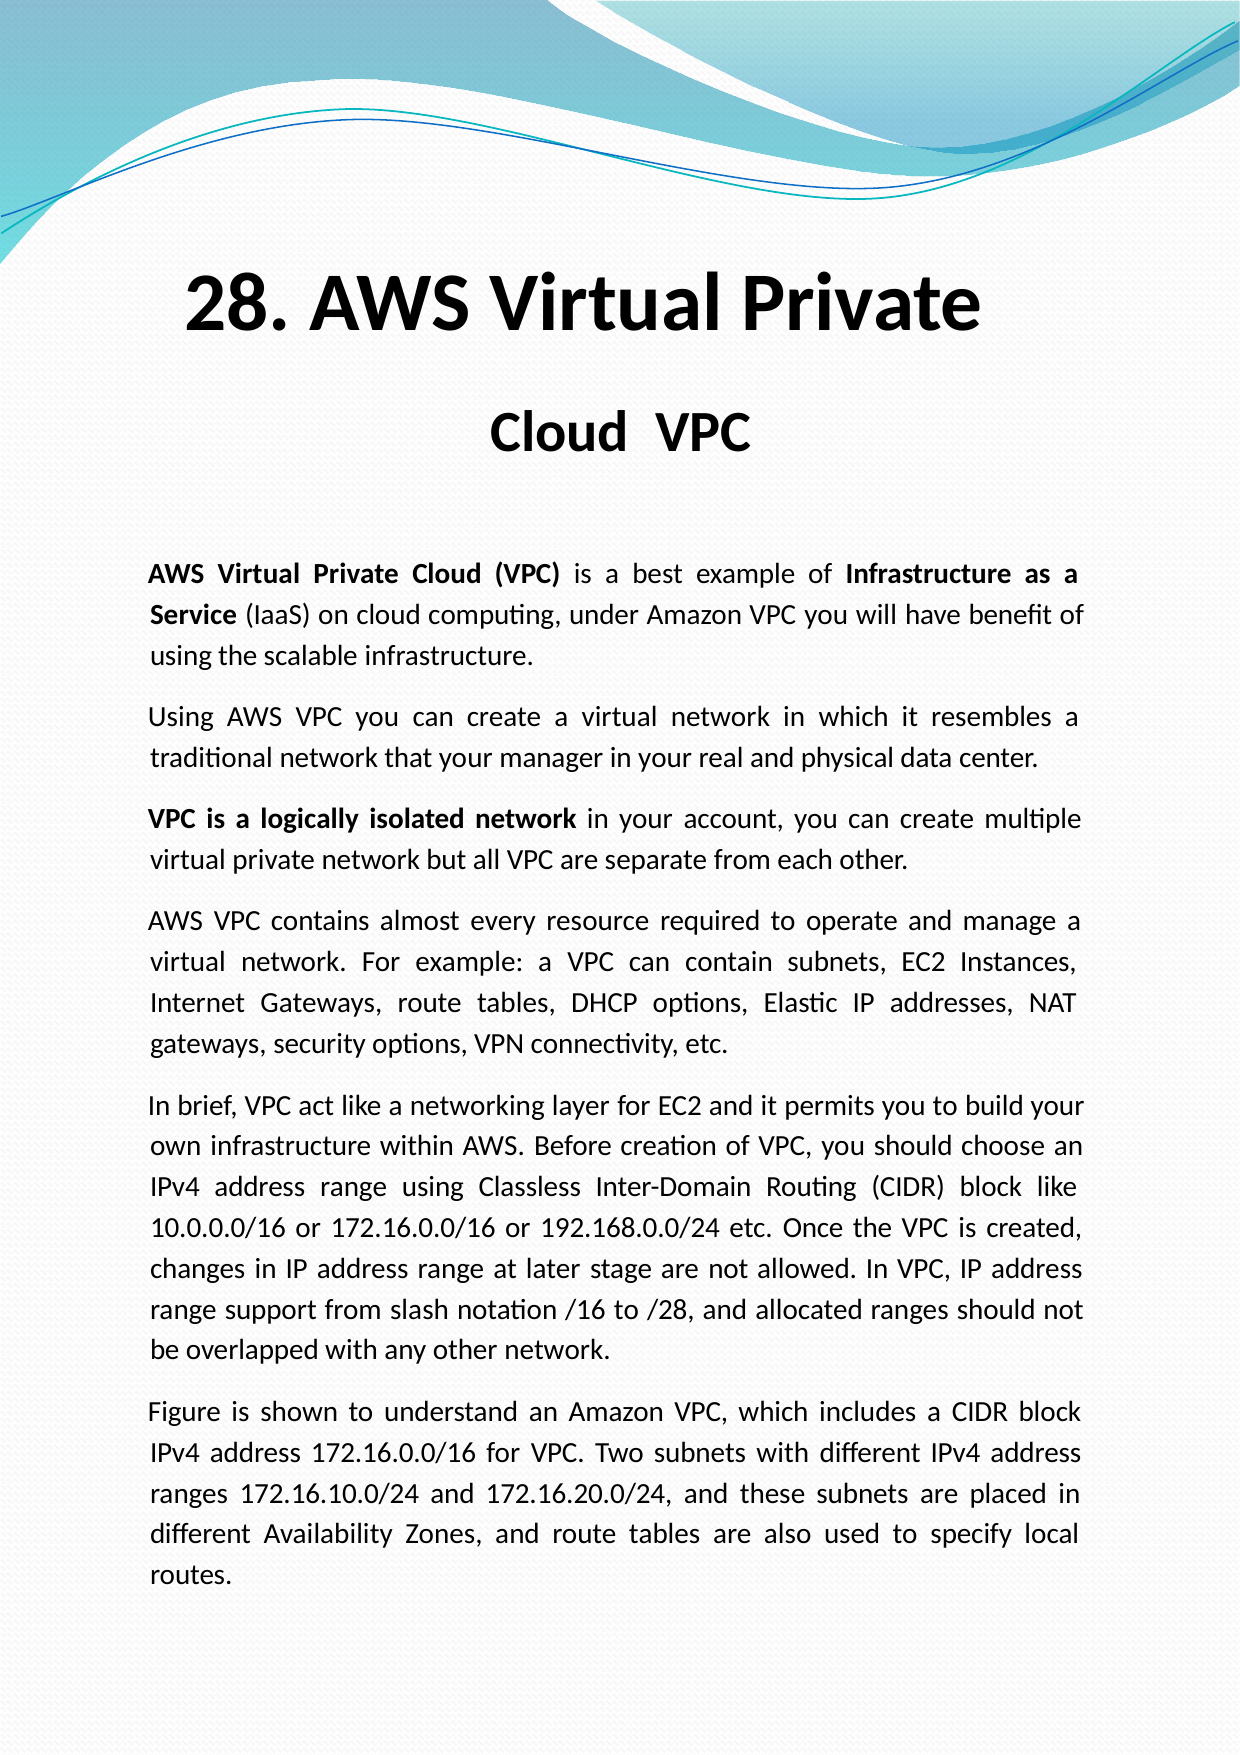

28. AWS Virtual Private
Cloud  VPC

AWS Virtual Private Cloud (VPC) is a best example of Infrastructure as a  Service (IaaS) on cloud computing, under Amazon VPC you will have benefit of  using the scalable infrastructure.
Using AWS VPC you can create a virtual network in which it resembles a  traditional network that your manager in your real and physical data center.
VPC is a logically isolated network in your account, you can create multiple  virtual private network but all VPC are separate from each other.
AWS VPC contains almost every resource required to operate and manage a  virtual network. For example: a VPC can contain subnets, EC2 Instances,  Internet Gateways, route tables, DHCP options, Elastic IP addresses, NAT  gateways, security options, VPN connectivity, etc.
In brief, VPC act like a networking layer for EC2 and it permits you to build your  own infrastructure within AWS. Before creation of VPC, you should choose an  IPv4 address range using Classless Inter-Domain Routing (CIDR) block like  10.0.0.0/16 or 172.16.0.0/16 or 192.168.0.0/24 etc. Once the VPC is created,  changes in IP address range at later stage are not allowed. In VPC, IP address  range support from slash notation /16 to /28, and allocated ranges should not  be overlapped with any other network.
Figure is shown to understand an Amazon VPC, which includes a CIDR block  IPv4 address 172.16.0.0/16 for VPC. Two subnets with different IPv4 address  ranges 172.16.10.0/24 and 172.16.20.0/24, and these subnets are placed in  different Availability Zones, and route tables are also used to specify local  routes.